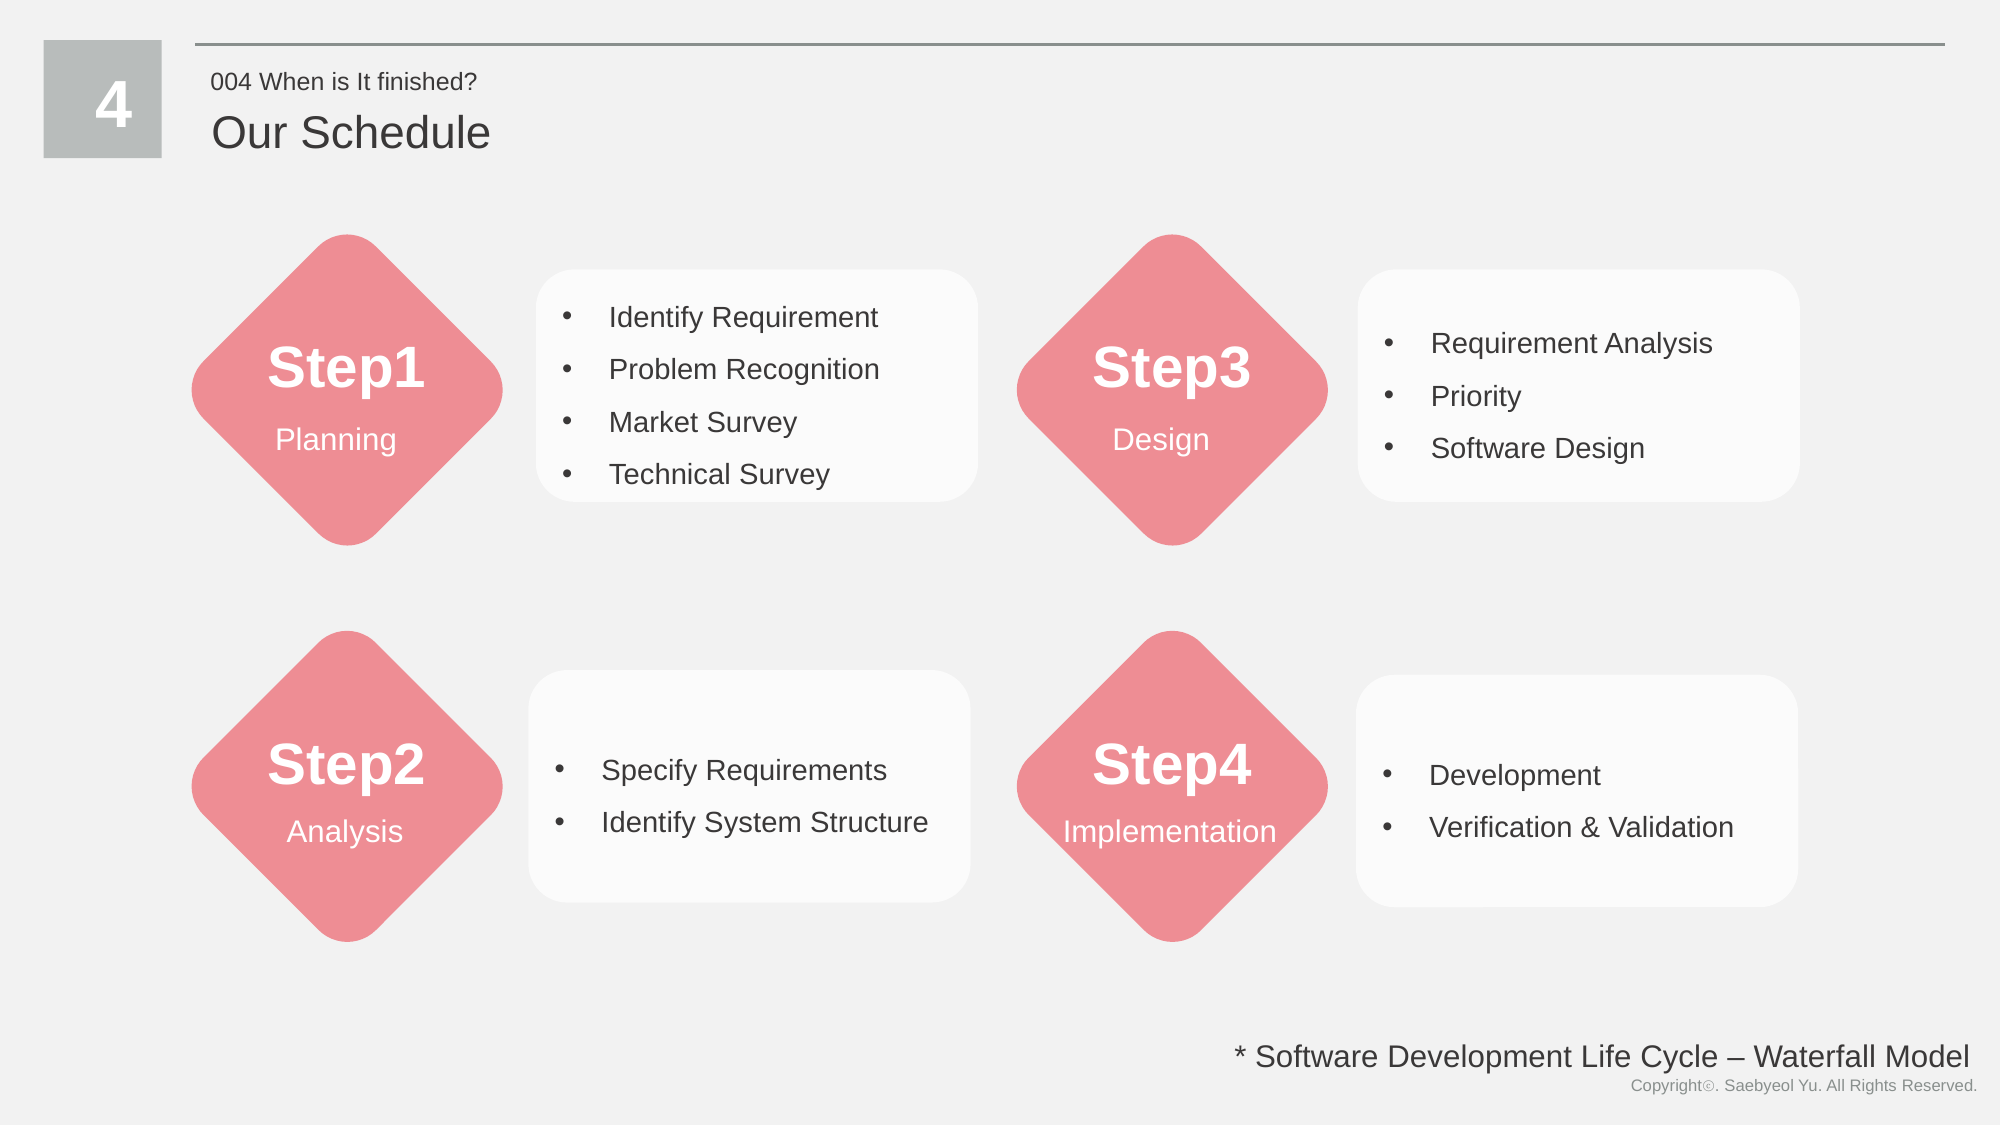

4
004 When is It finished?
Our Schedule

Identify Requirement
Problem Recognition
Market Survey
Technical Survey
Requirement Analysis
Priority
Software Design
Step1
Step3
Planning
Design

Specify Requirements
Identify System Structure
Development
Verification & Validation
Step2
Step4
Analysis
Implementation
* Software Development Life Cycle – Waterfall Model